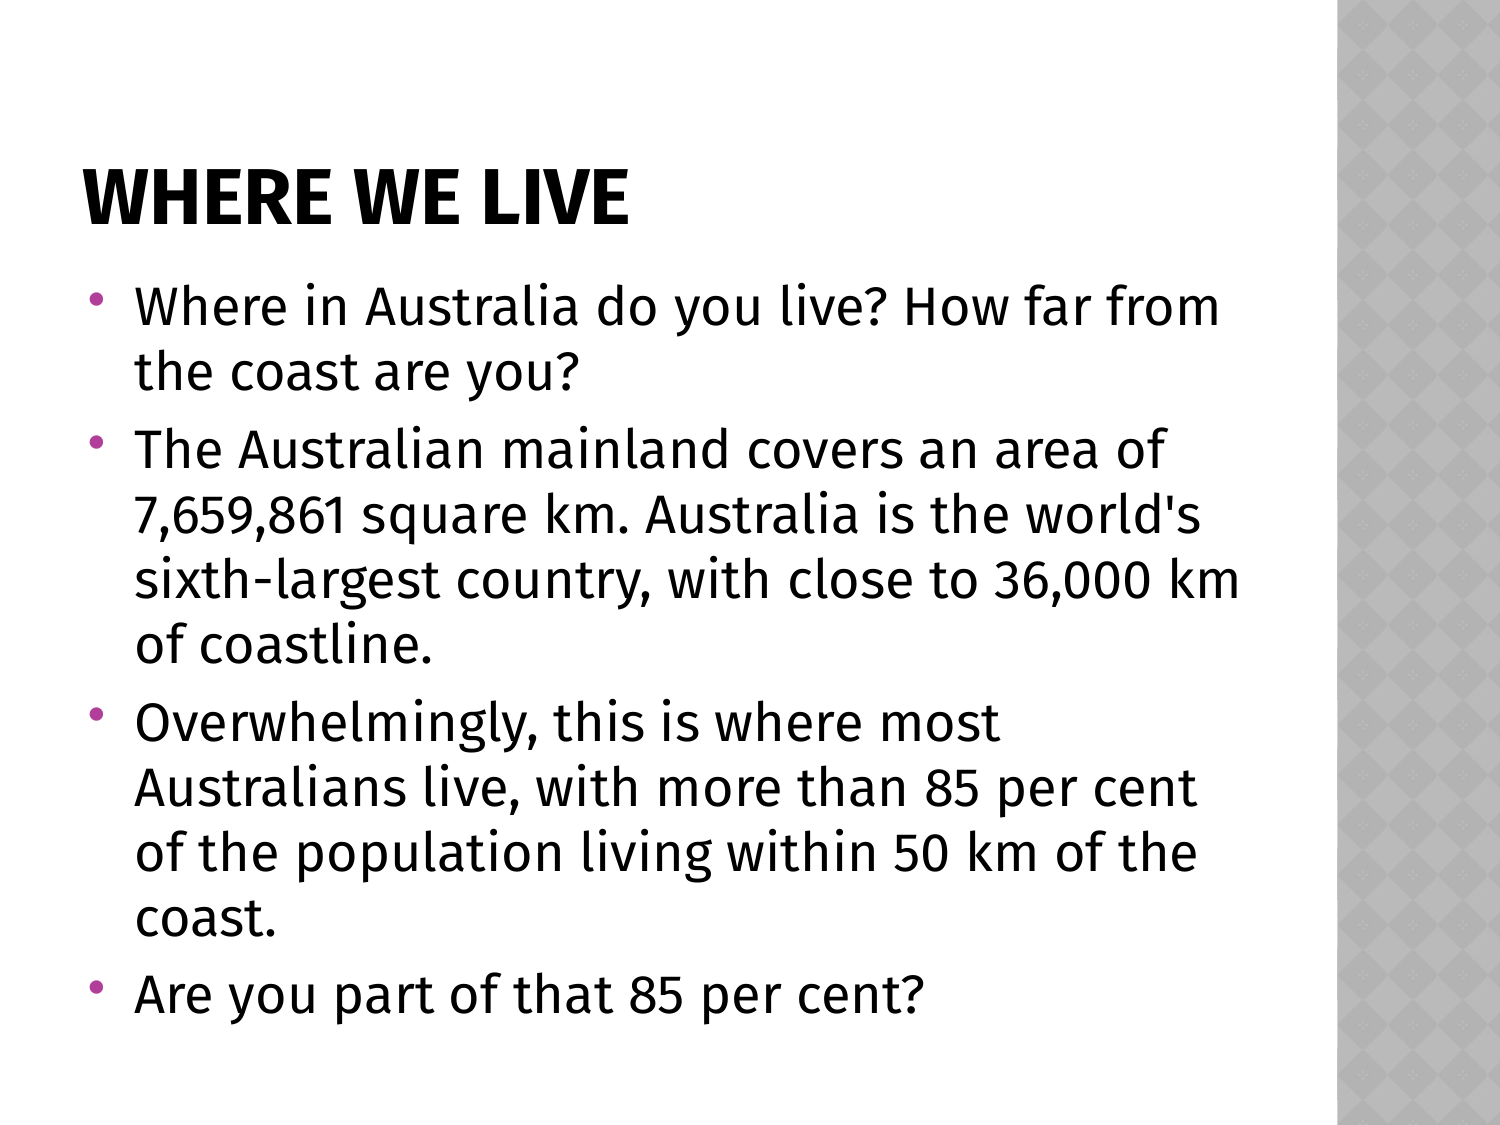

# Where we live
Where in Australia do you live? How far from the coast are you?
The Australian mainland covers an area of 7,659,861 square km. Australia is the world's sixth-largest country, with close to 36,000 km of coastline.
Overwhelmingly, this is where most Australians live, with more than 85 per cent of the population living within 50 km of the coast.
Are you part of that 85 per cent?